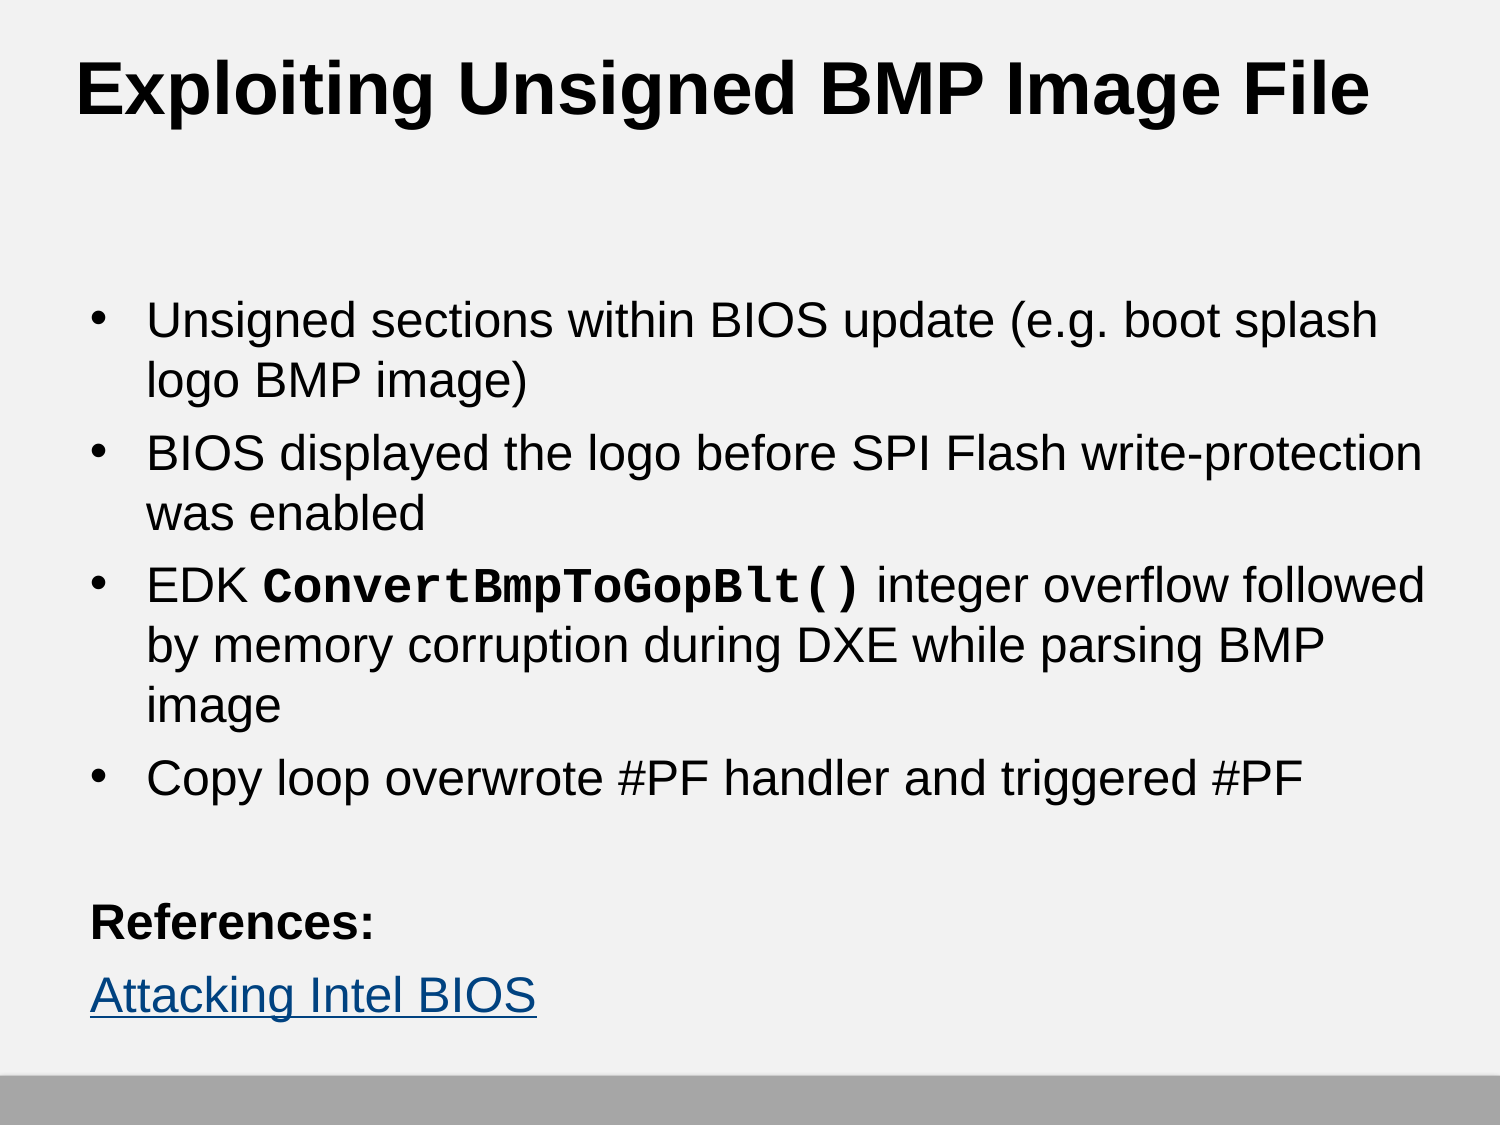

# Exploiting Unsigned BMP Image File
Unsigned sections within BIOS update (e.g. boot splash logo BMP image)
BIOS displayed the logo before SPI Flash write-protection was enabled
EDK ConvertBmpToGopBlt() integer overflow followed by memory corruption during DXE while parsing BMP image
Copy loop overwrote #PF handler and triggered #PF

References:
Attacking Intel BIOS